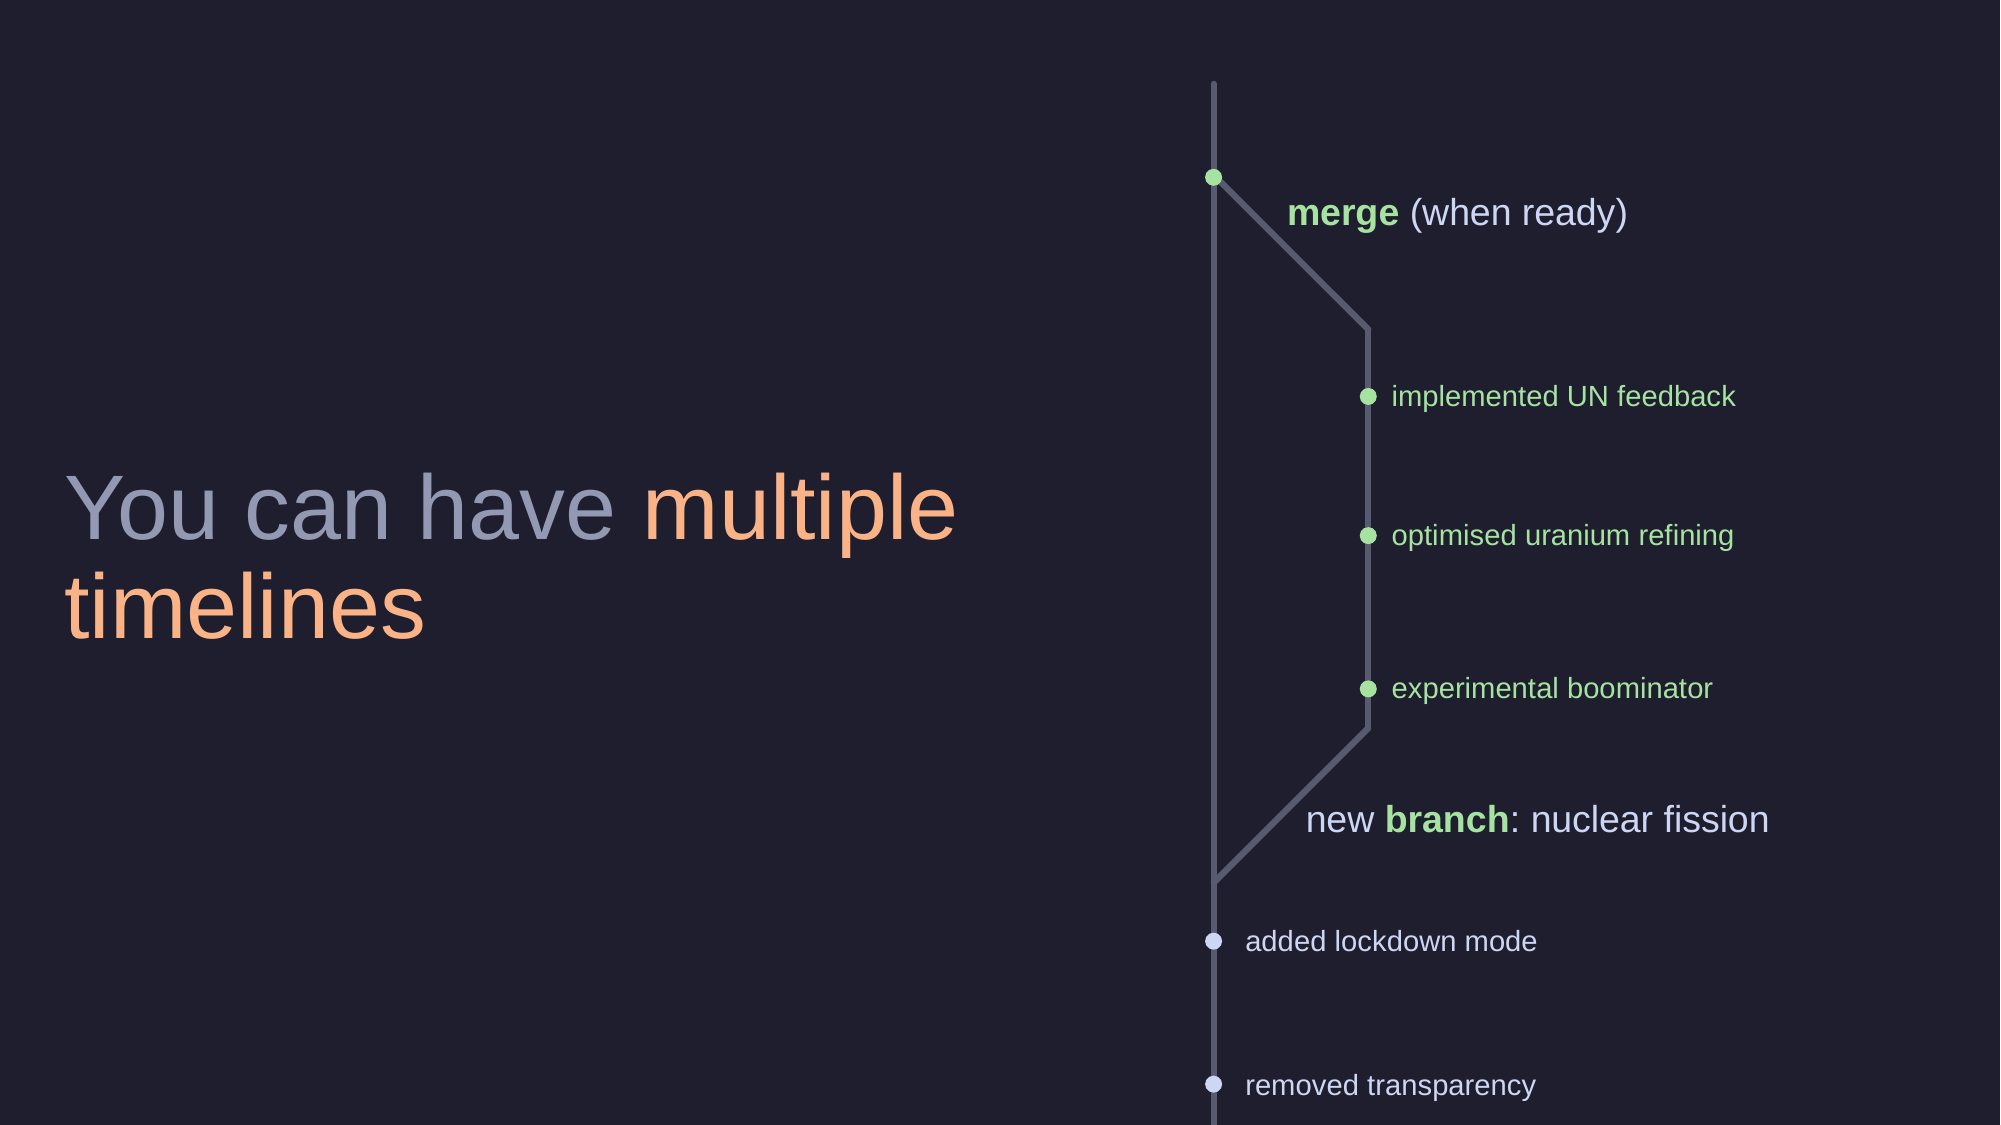

merge (when ready)
implemented UN feedback

You can have multiple timelines
optimised uranium refining

experimental boominator

new branch: nuclear fission
added lockdown mode

removed transparency